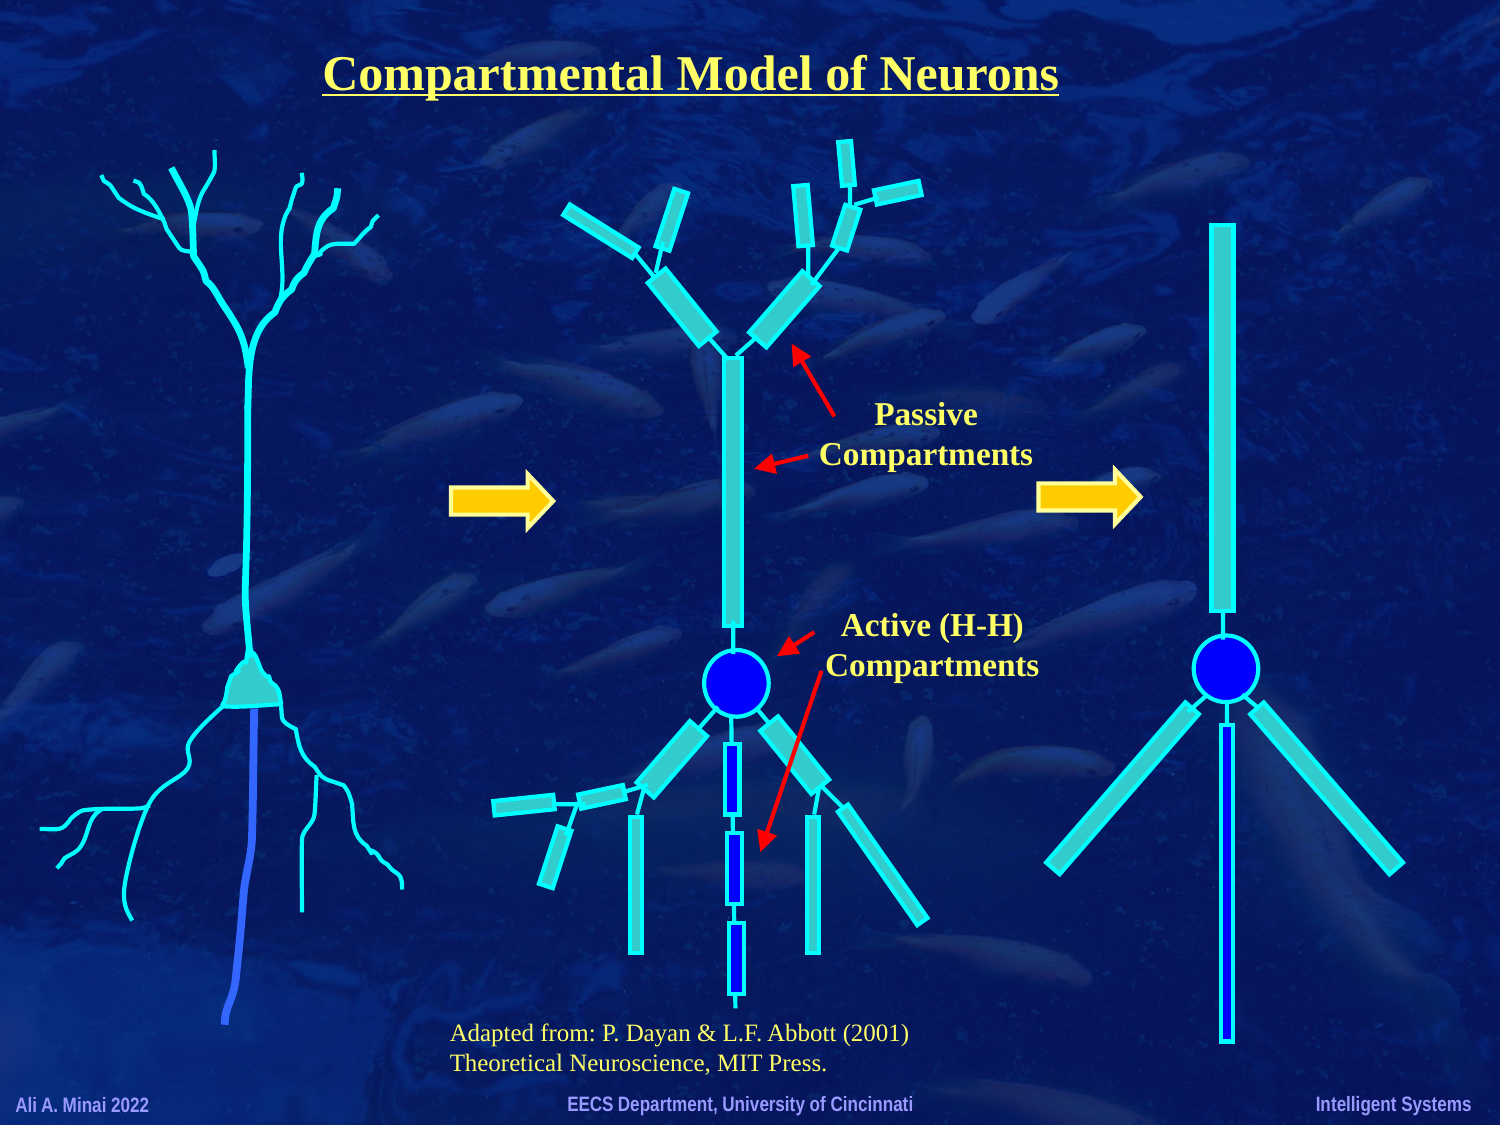

Compartmental Model of Neurons

Passive
Compartments

Active (H-H)
Compartments

Adapted from: P. Dayan & L.F. Abbott (2001)
Theoretical Neuroscience, MIT Press.